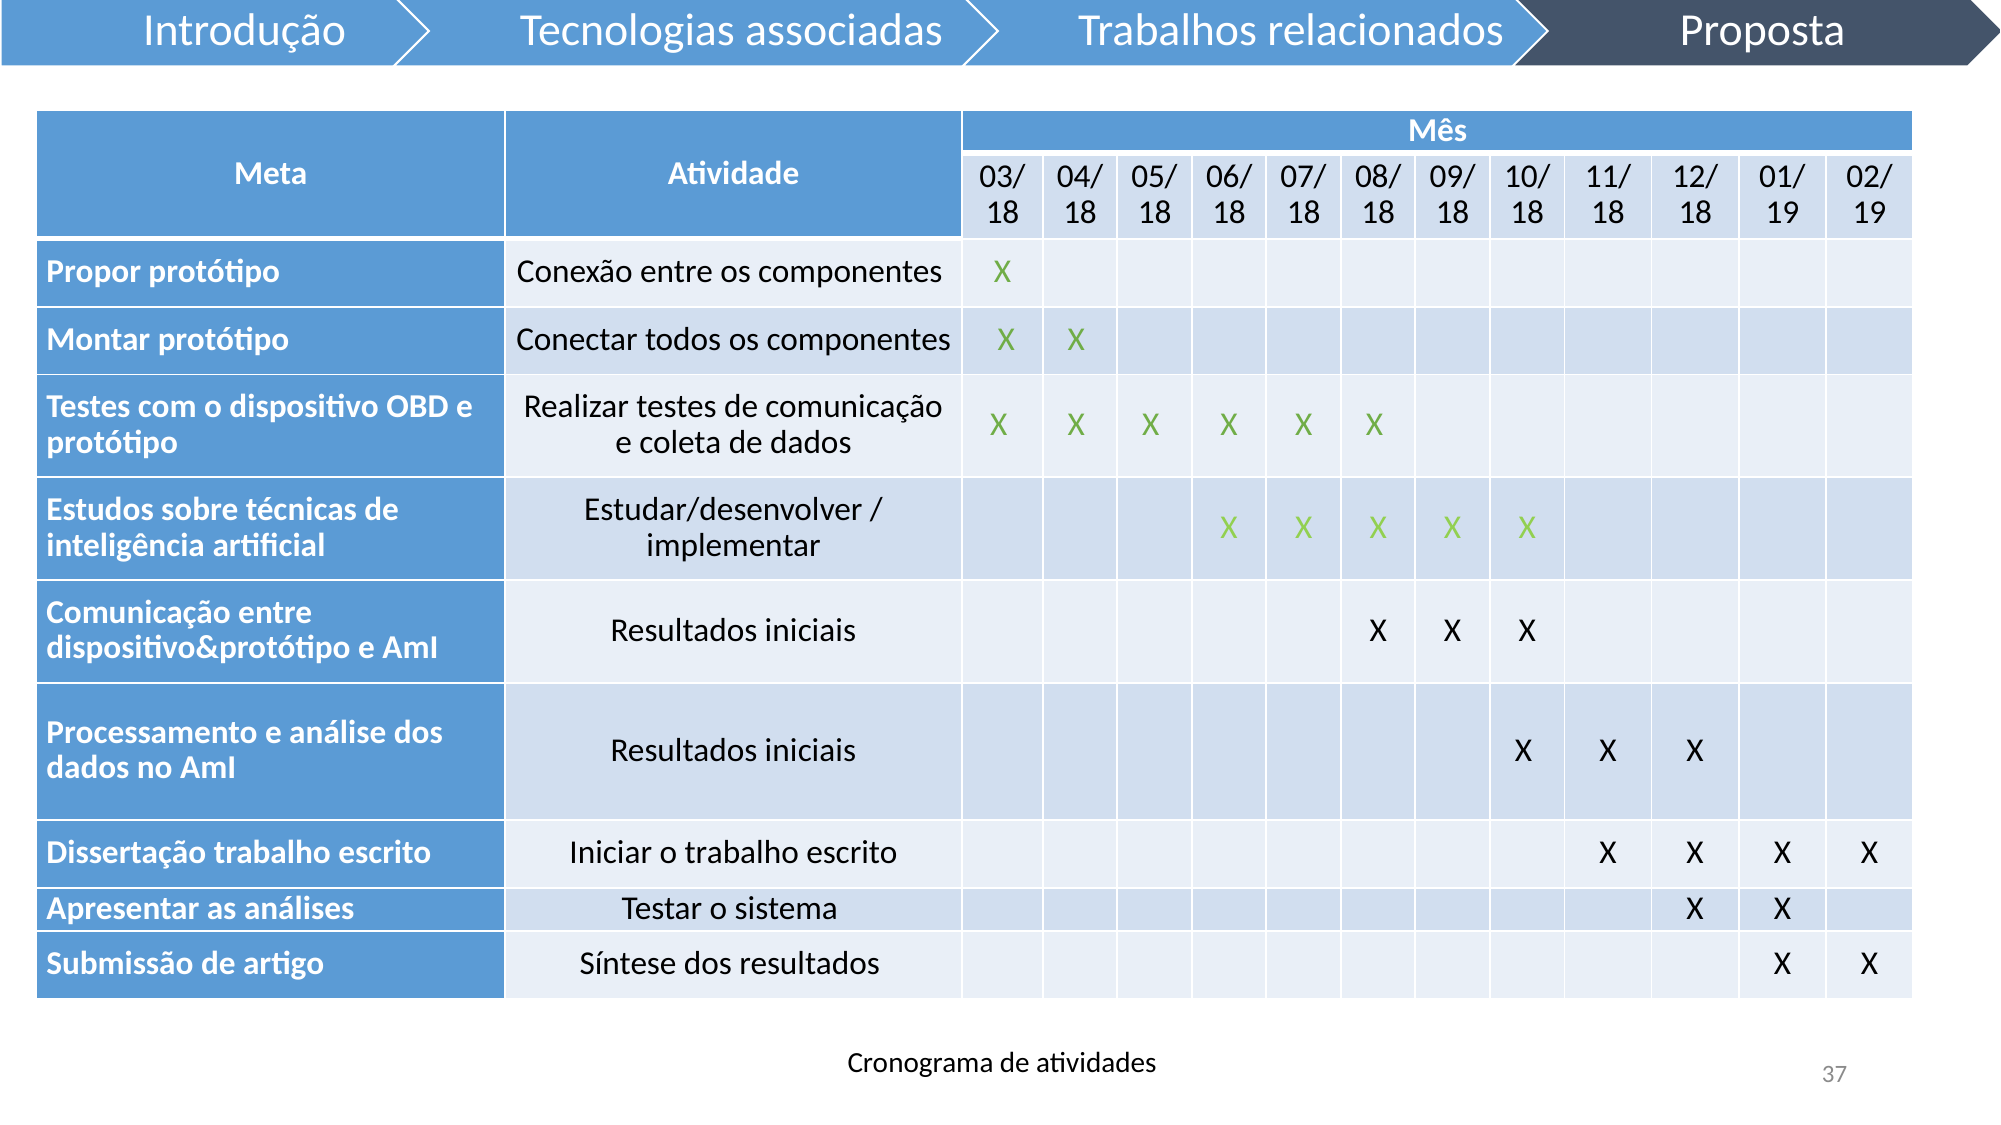

Introdução
Tecnologias associadas
Trabalhos relacionados
Proposta
| Meta | Atividade | Mês |  |  |  |  |  |  |  |  |  |  |  |
| --- | --- | --- | --- | --- | --- | --- | --- | --- | --- | --- | --- | --- | --- |
|  |  | 03/18 | 04/18 | 05/18 | 06/18 | 07/18 | 08/18 | 09/18 | 10/18 | 11/ 18 | 12/ 18 | 01/ 19 | 02/ 19 |
| Propor protótipo | Conexão entre os componentes | X |  |  |  |  |  |  |  |  |  |  |  |
| Montar protótipo | Conectar todos os componentes | X | X |  |  |  |  |  |  |  |  |  |  |
| Testes com o dispositivo OBD e protótipo | Realizar testes de comunicação e coleta de dados | X | X | X | X | X | X |  |  |  |  |  |  |
| Estudos sobre técnicas de inteligência artificial | Estudar/desenvolver / implementar |  |  |  | X | X | X | X | X |  |  |  |  |
| Comunicação entre dispositivo&protótipo e AmI | Resultados iniciais |  |  |  |  |  | X | X | X |  |  |  |  |
| Processamento e análise dos dados no AmI | Resultados iniciais |  |  |  |  |  |  |  | X | X | X |  |  |
| Dissertação trabalho escrito | Iniciar o trabalho escrito |  |  |  |  |  |  |  |  | X | X | X | X |
| Apresentar as análises | Testar o sistema |  |  |  |  |  |  |  |  |  | X | X |  |
| Submissão de artigo | Síntese dos resultados |  |  |  |  |  |  |  |  |  |  | X | X |
Cronograma de atividades
37